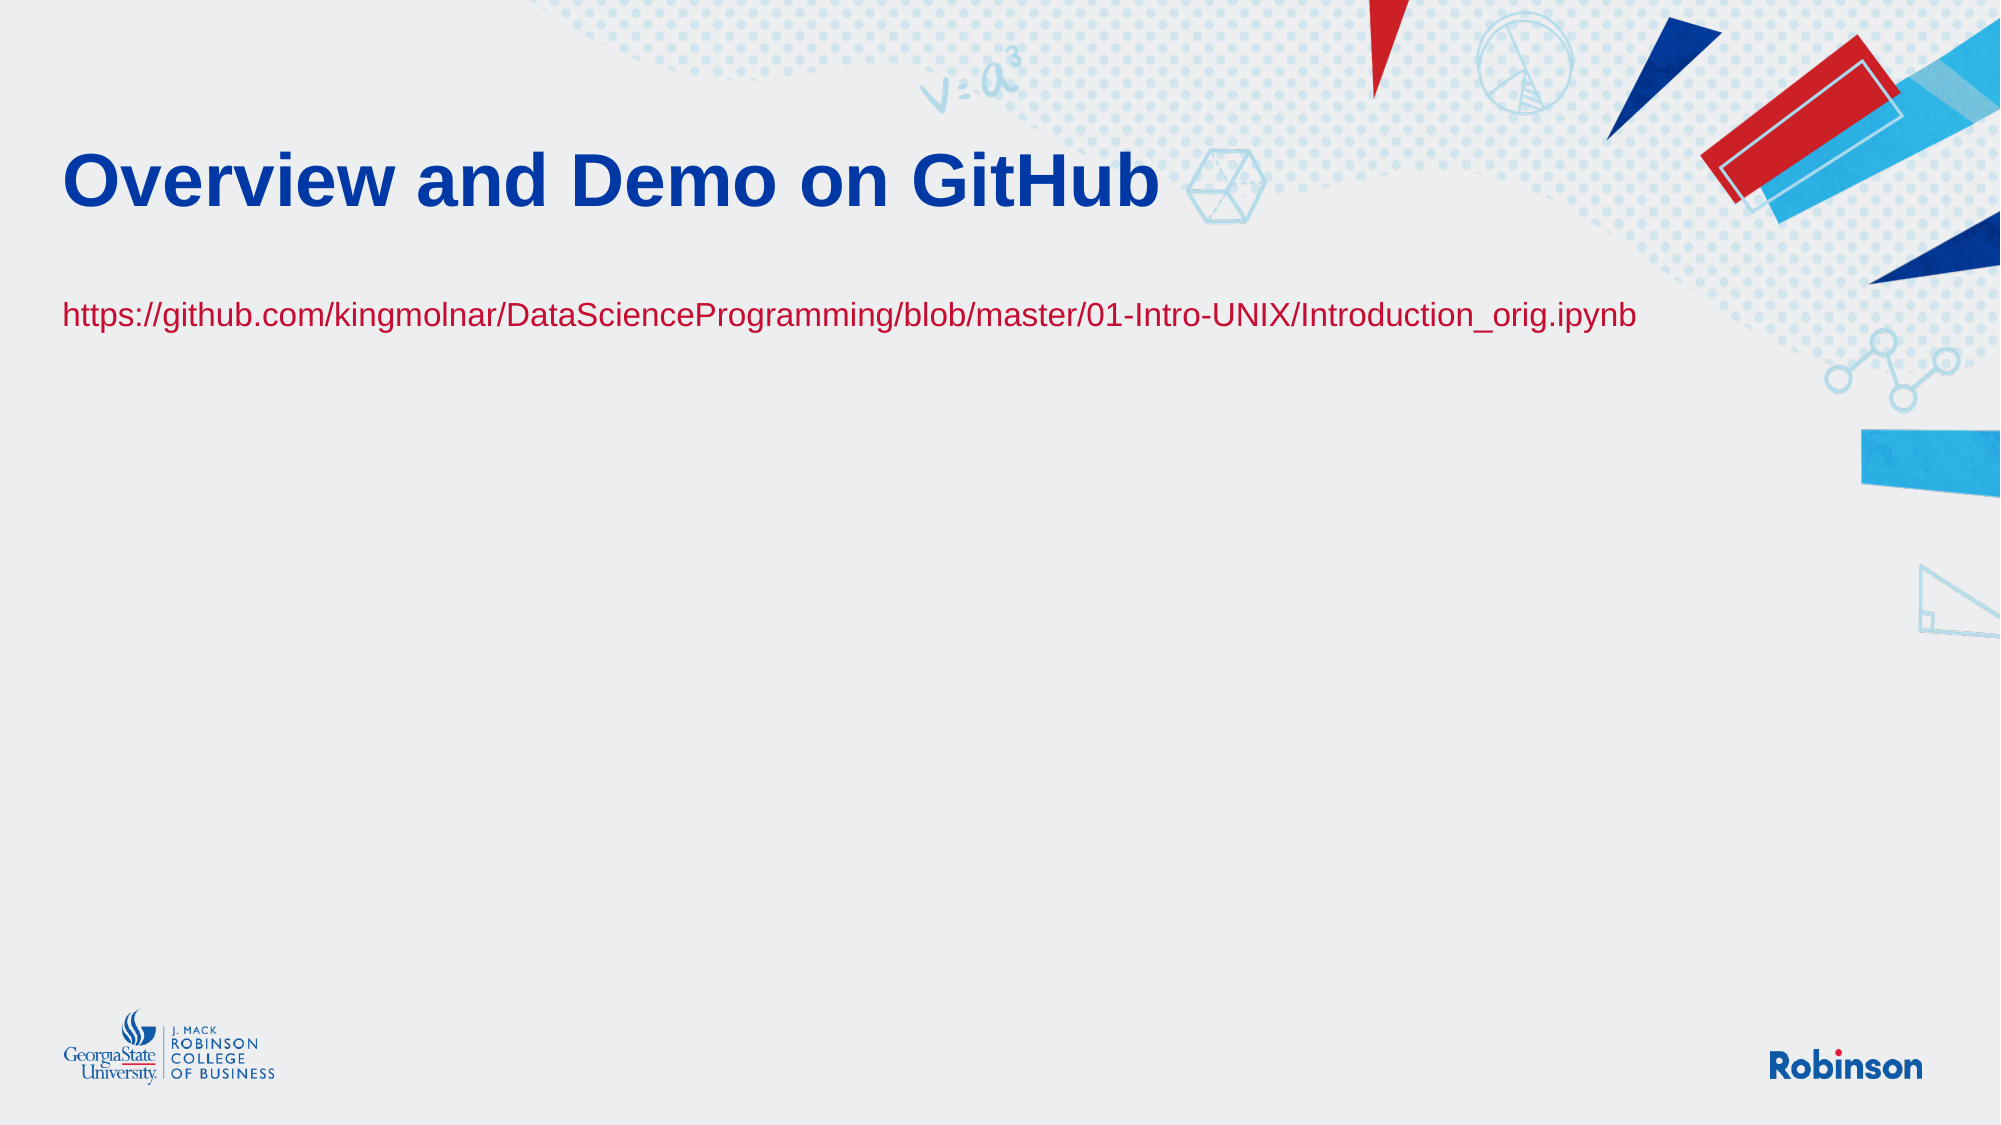

# Overview and Demo on GitHub
https://github.com/kingmolnar/DataScienceProgramming/blob/master/01-Intro-UNIX/Introduction_orig.ipynb